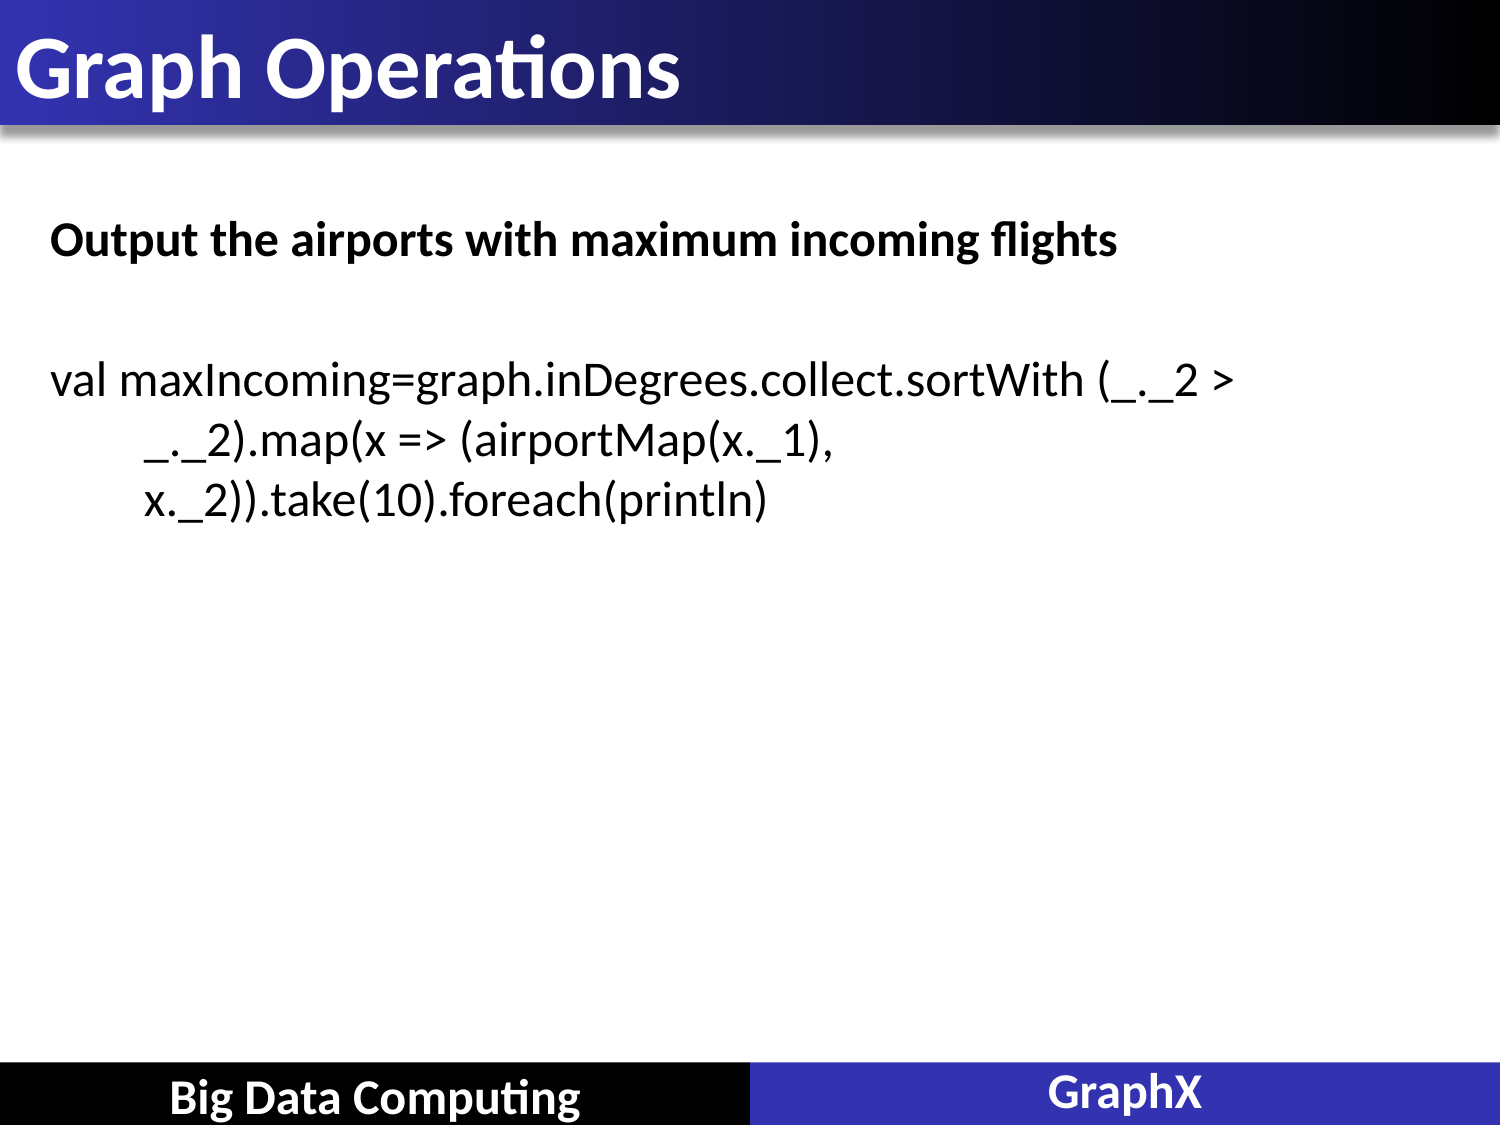

# Graph Operations
Output the airports with maximum incoming flights

val maxIncoming=graph.inDegrees.collect.sortWith (_._2 > _._2).map(x => (airportMap(x._1), x._2)).take(10).foreach(println)

GraphX
Big Data Computing